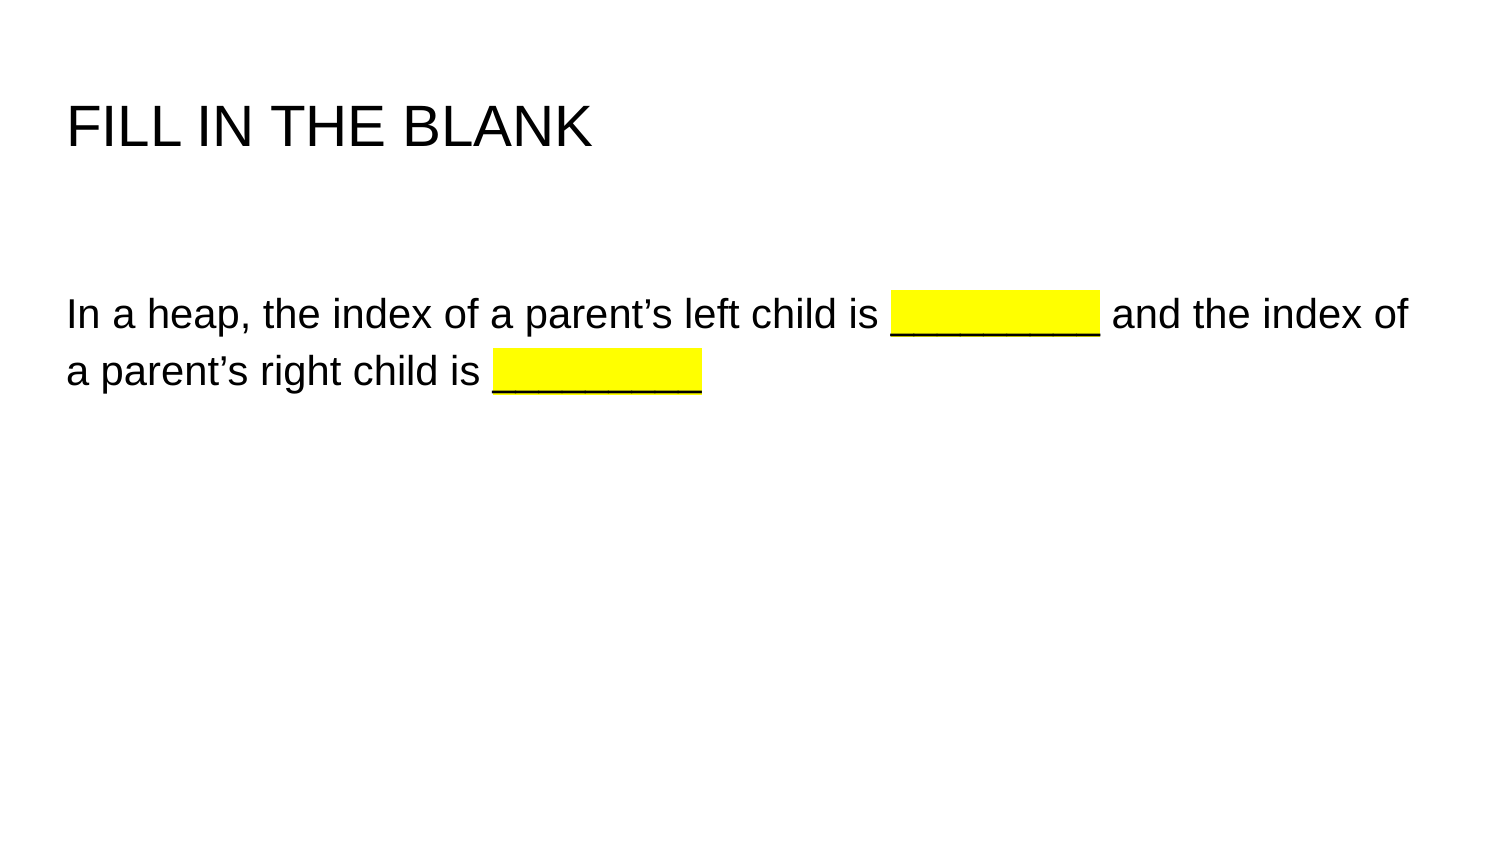

# FILL IN THE BLANK
In a heap, the index of a parent’s left child is _________ and the index of a parent’s right child is _________